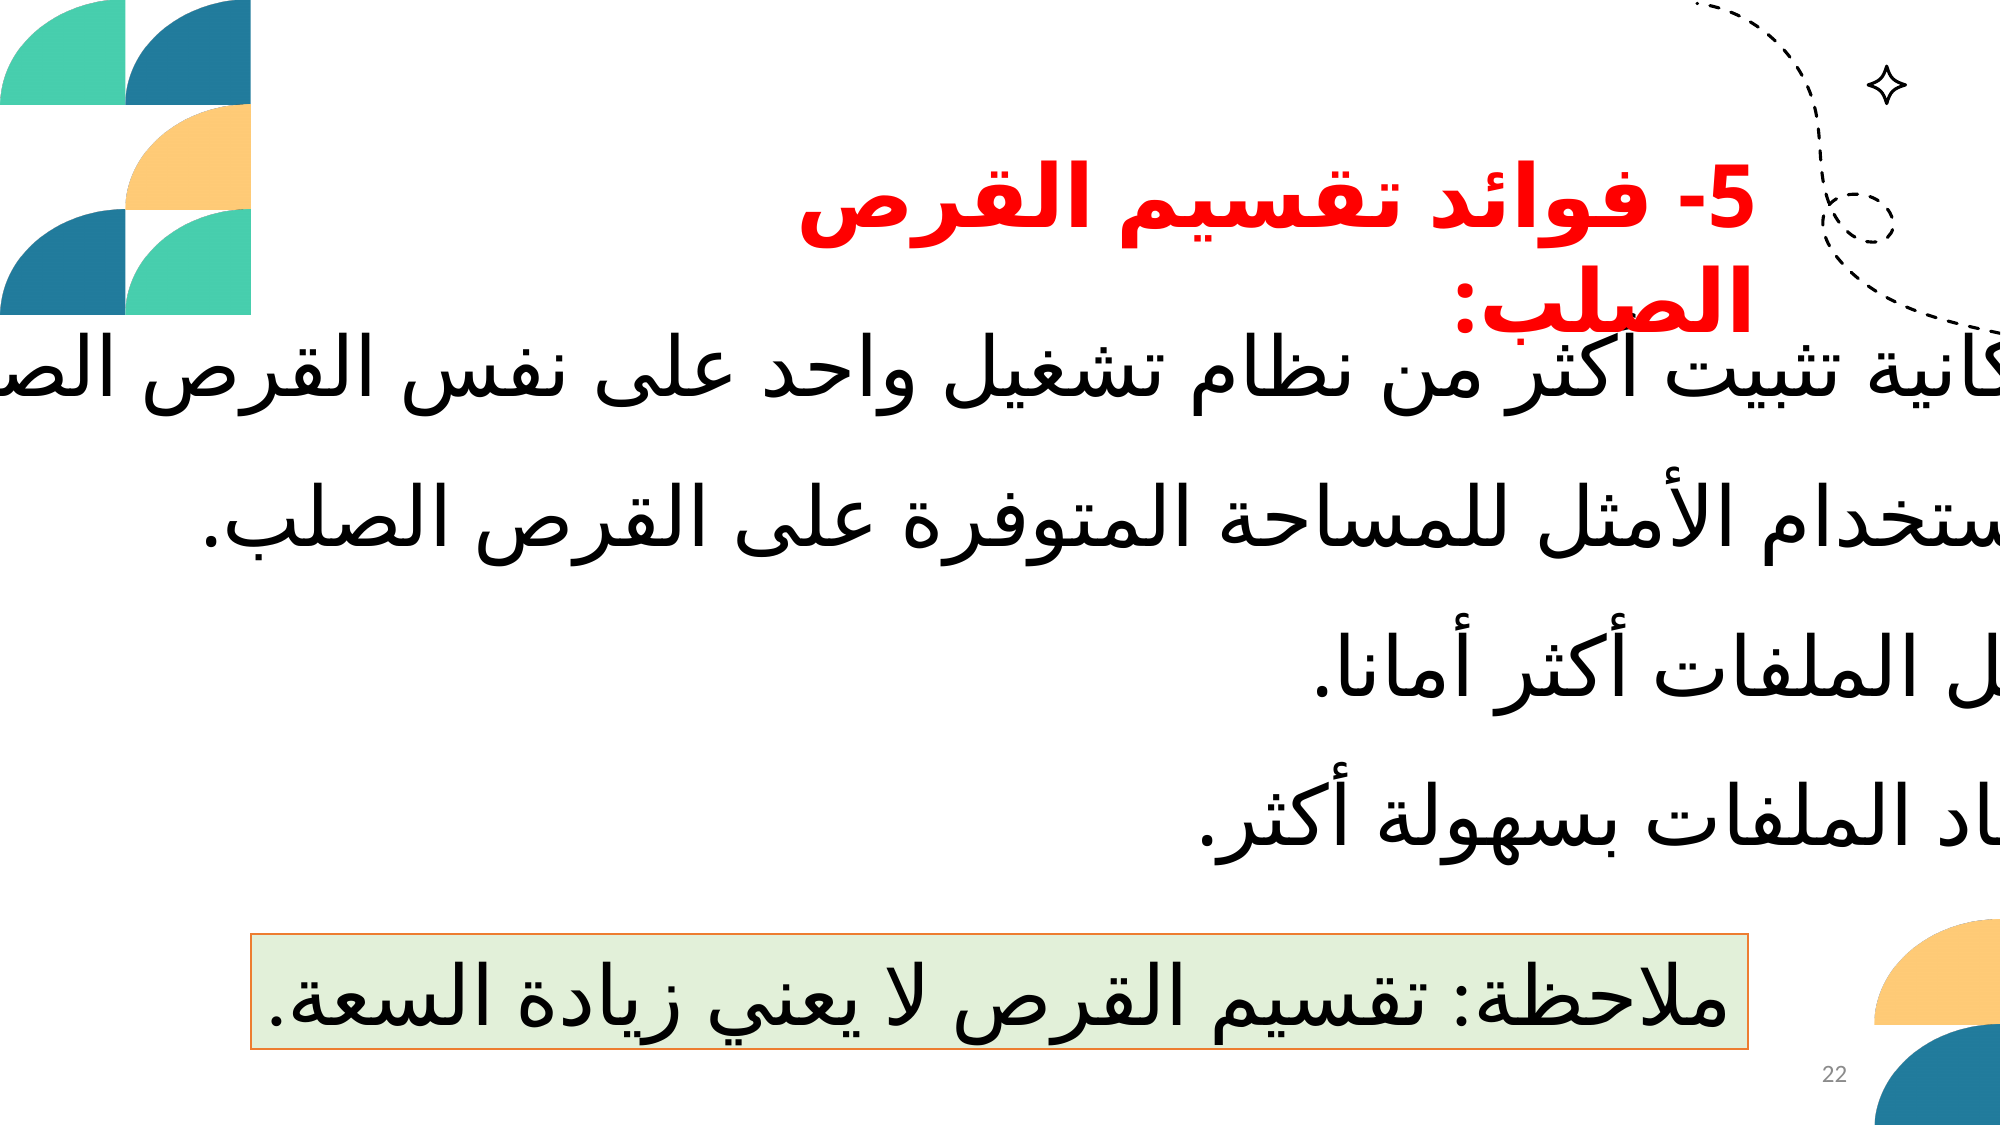

5- فوائد تقسيم القرص الصلب:
إمكانية تثبيت أكثر من نظام تشغيل واحد على نفس القرص الصلب.
الاستخدام الأمثل للمساحة المتوفرة على القرص الصلب.
جعل الملفات أكثر أمانا.
إيجاد الملفات بسهولة أكثر.
ملاحظة: تقسيم القرص لا يعني زيادة السعة.
22